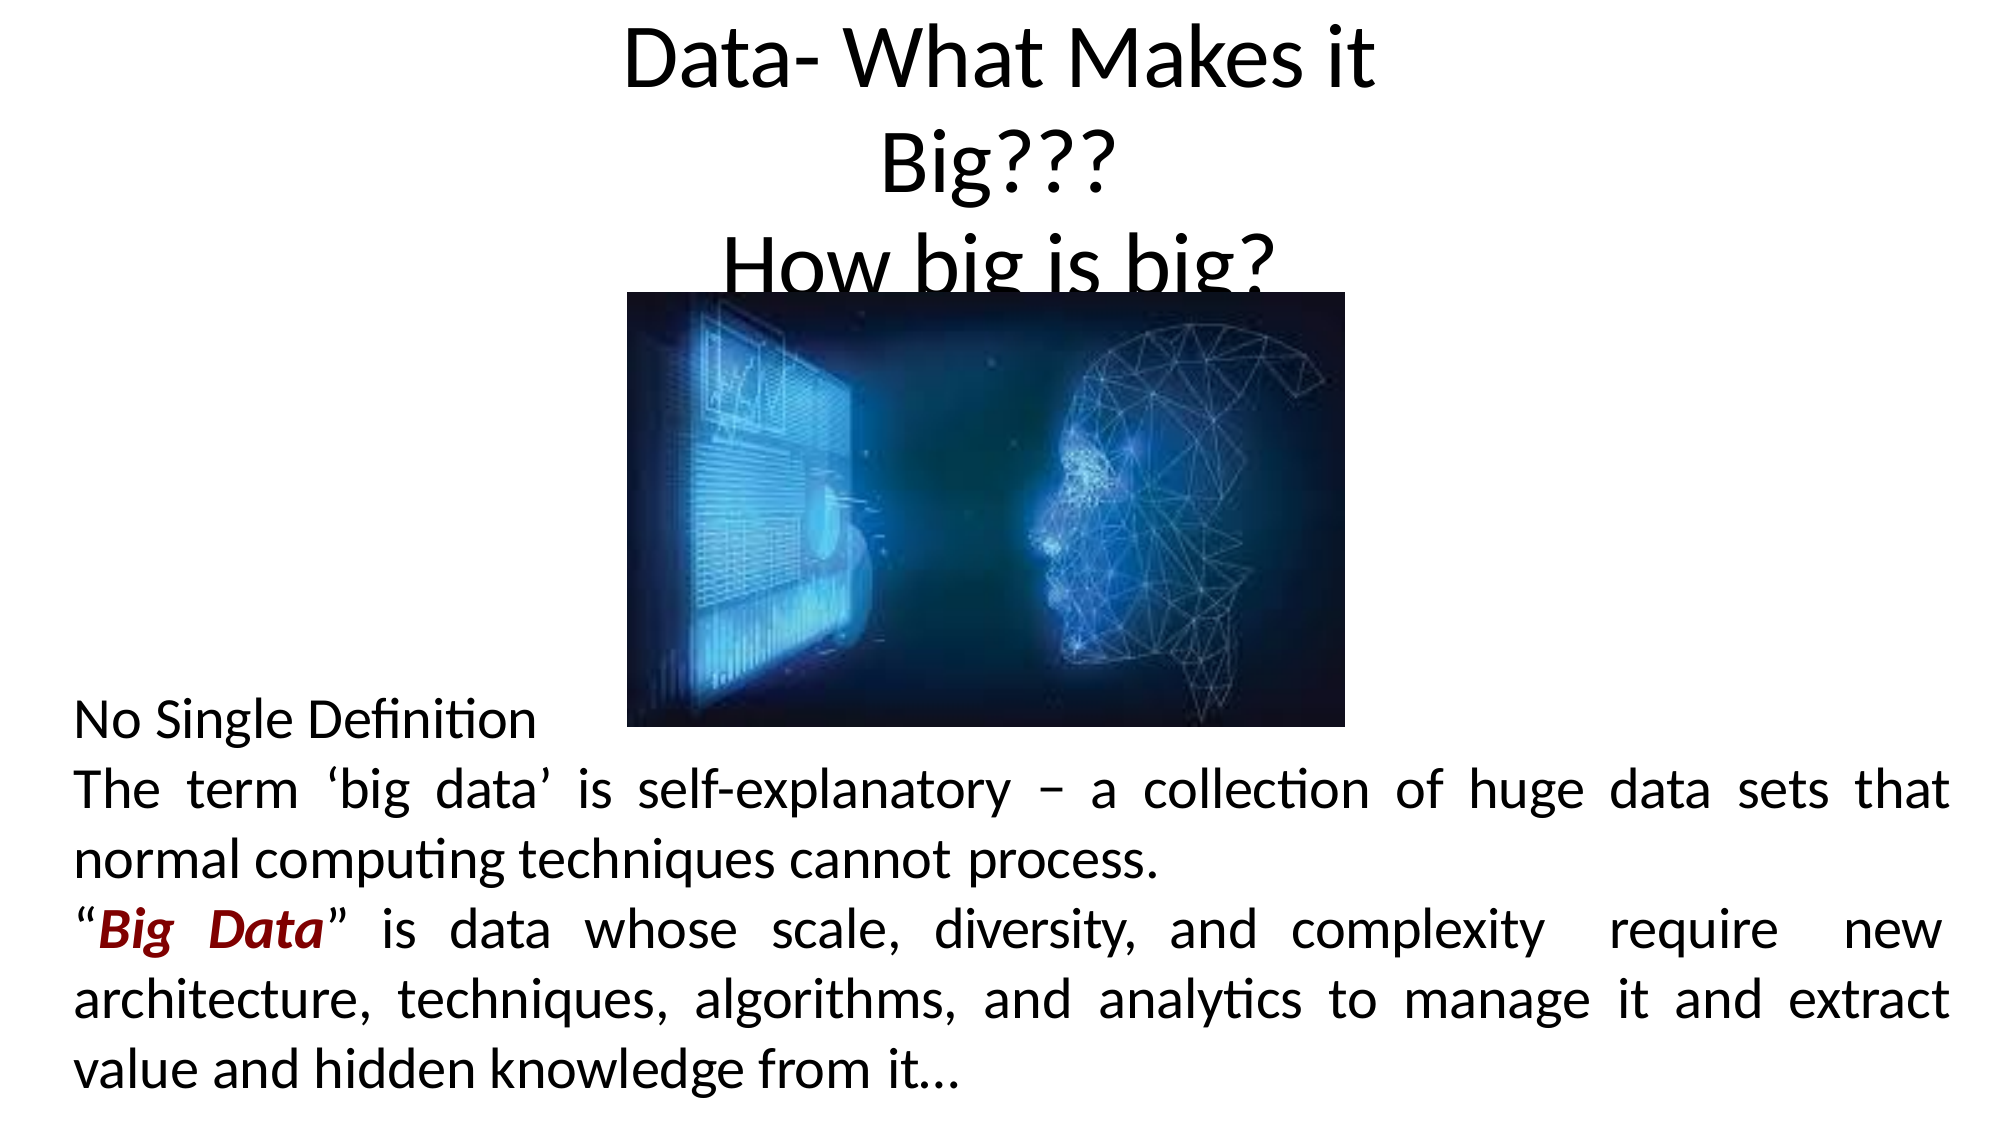

# Data- What Makes it Big???
How big is big?

No Single Definition
The term ‘big data’ is self-explanatory − a collection of huge data sets that  normal computing techniques cannot process.
“Big Data” is data whose scale, diversity, and complexity  require  new  architecture, techniques, algorithms, and analytics to manage it and extract  value and hidden knowledge from it…